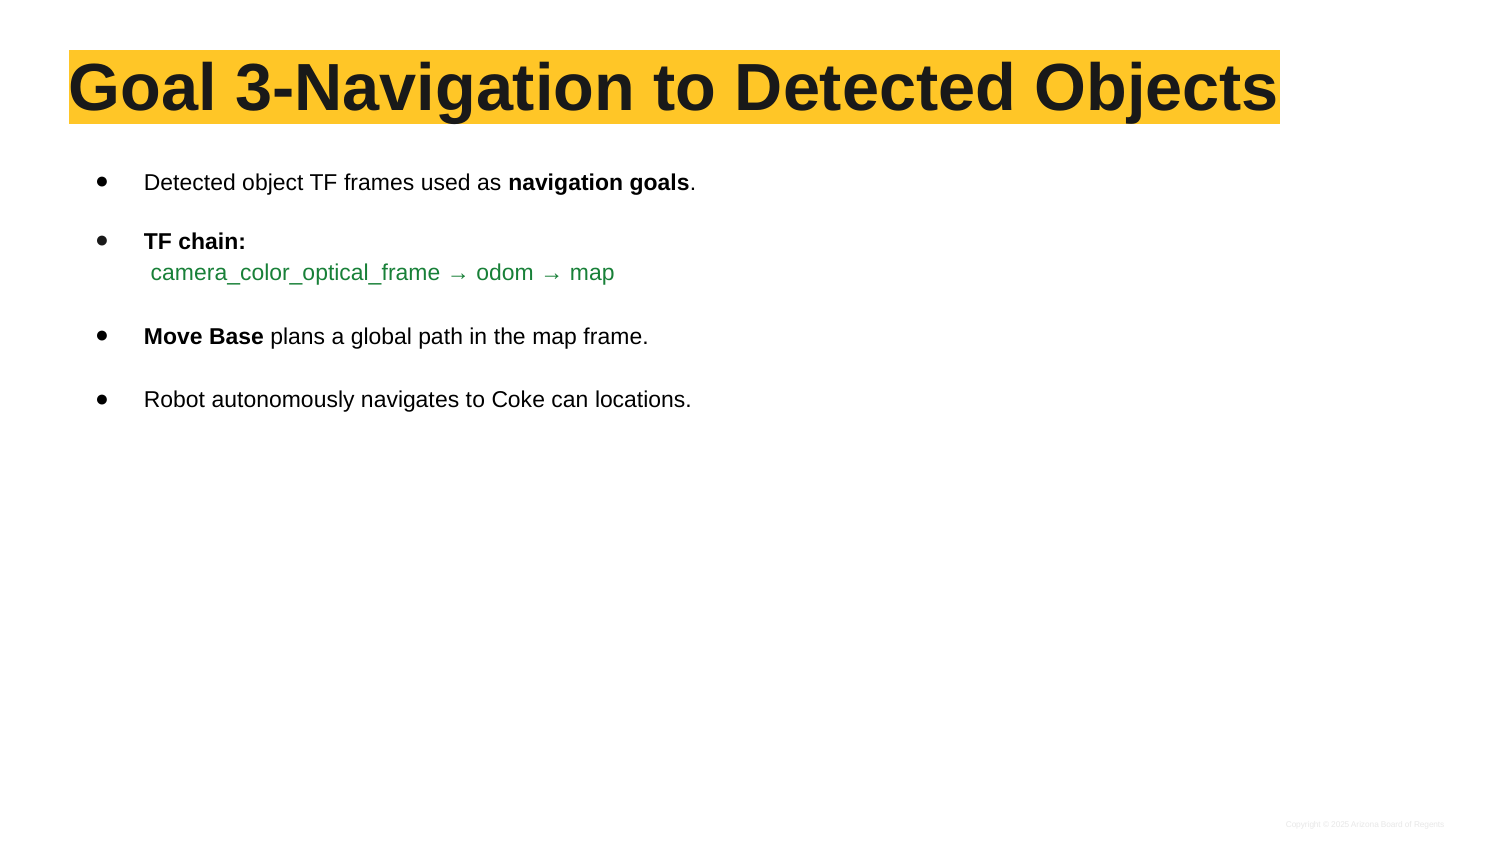

# Goal 3-Navigation to Detected Objects
Detected object TF frames used as navigation goals.
TF chain:
 camera_color_optical_frame → odom → map
Move Base plans a global path in the map frame.
Robot autonomously navigates to Coke can locations.